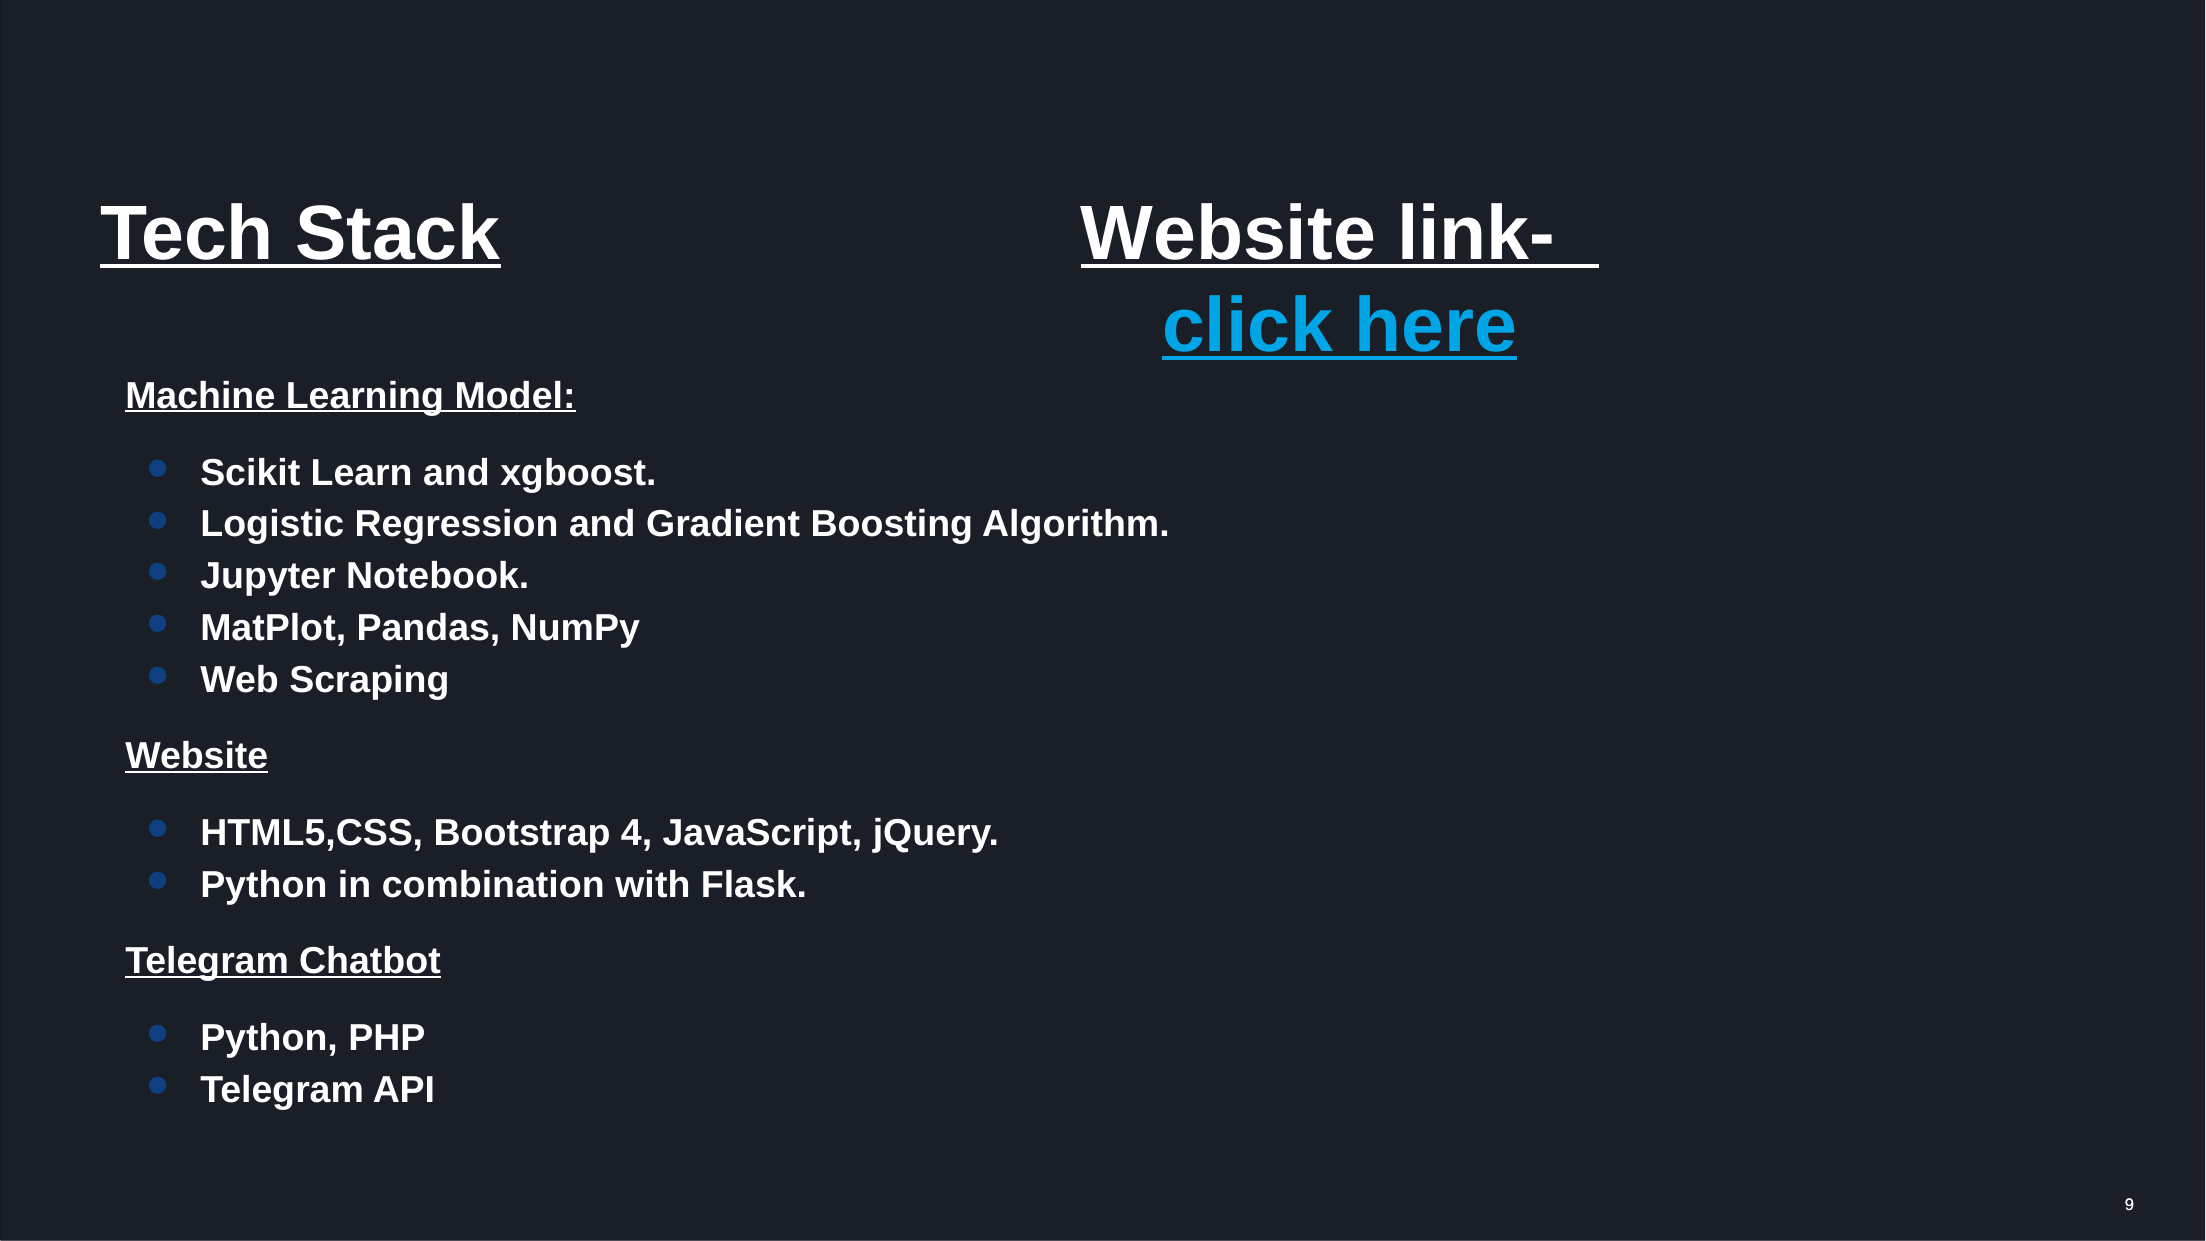

Tech Stack
Website link-  click here
Machine Learning Model:
Scikit Learn and xgboost.
Logistic Regression and Gradient Boosting Algorithm.
Jupyter Notebook.
MatPlot, Pandas, NumPy
Web Scraping
Website
HTML5,CSS, Bootstrap 4, JavaScript, jQuery.
Python in combination with Flask.
Telegram Chatbot
Python, PHP
Telegram API